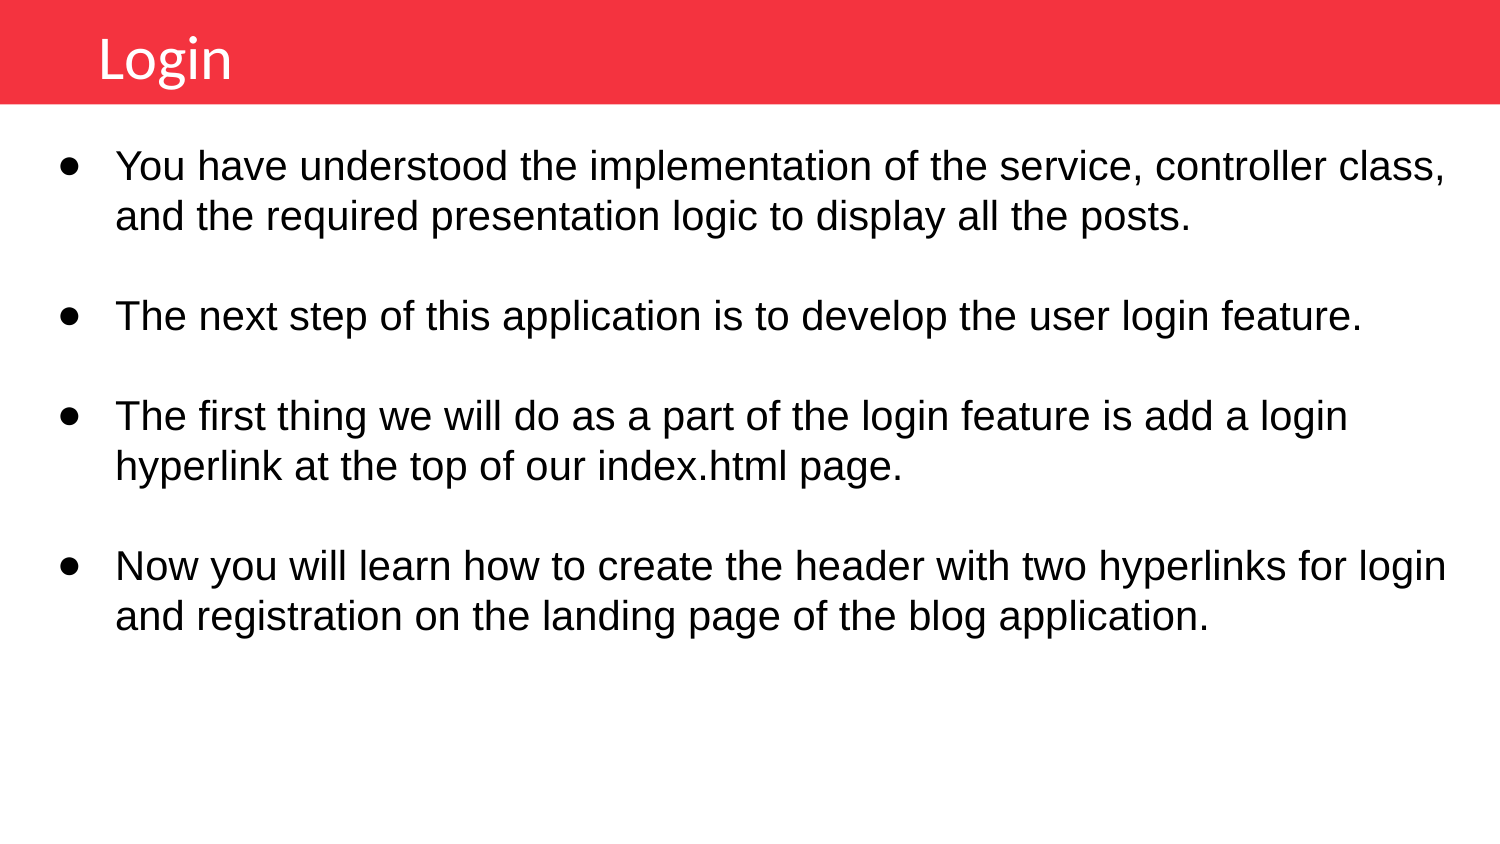

Login

You have understood the implementation of the service, controller class, and the required presentation logic to display all the posts.

The next step of this application is to develop the user login feature.

The first thing we will do as a part of the login feature is add a login hyperlink at the top of our index.html page.

Now you will learn how to create the header with two hyperlinks for login and registration on the landing page of the blog application.